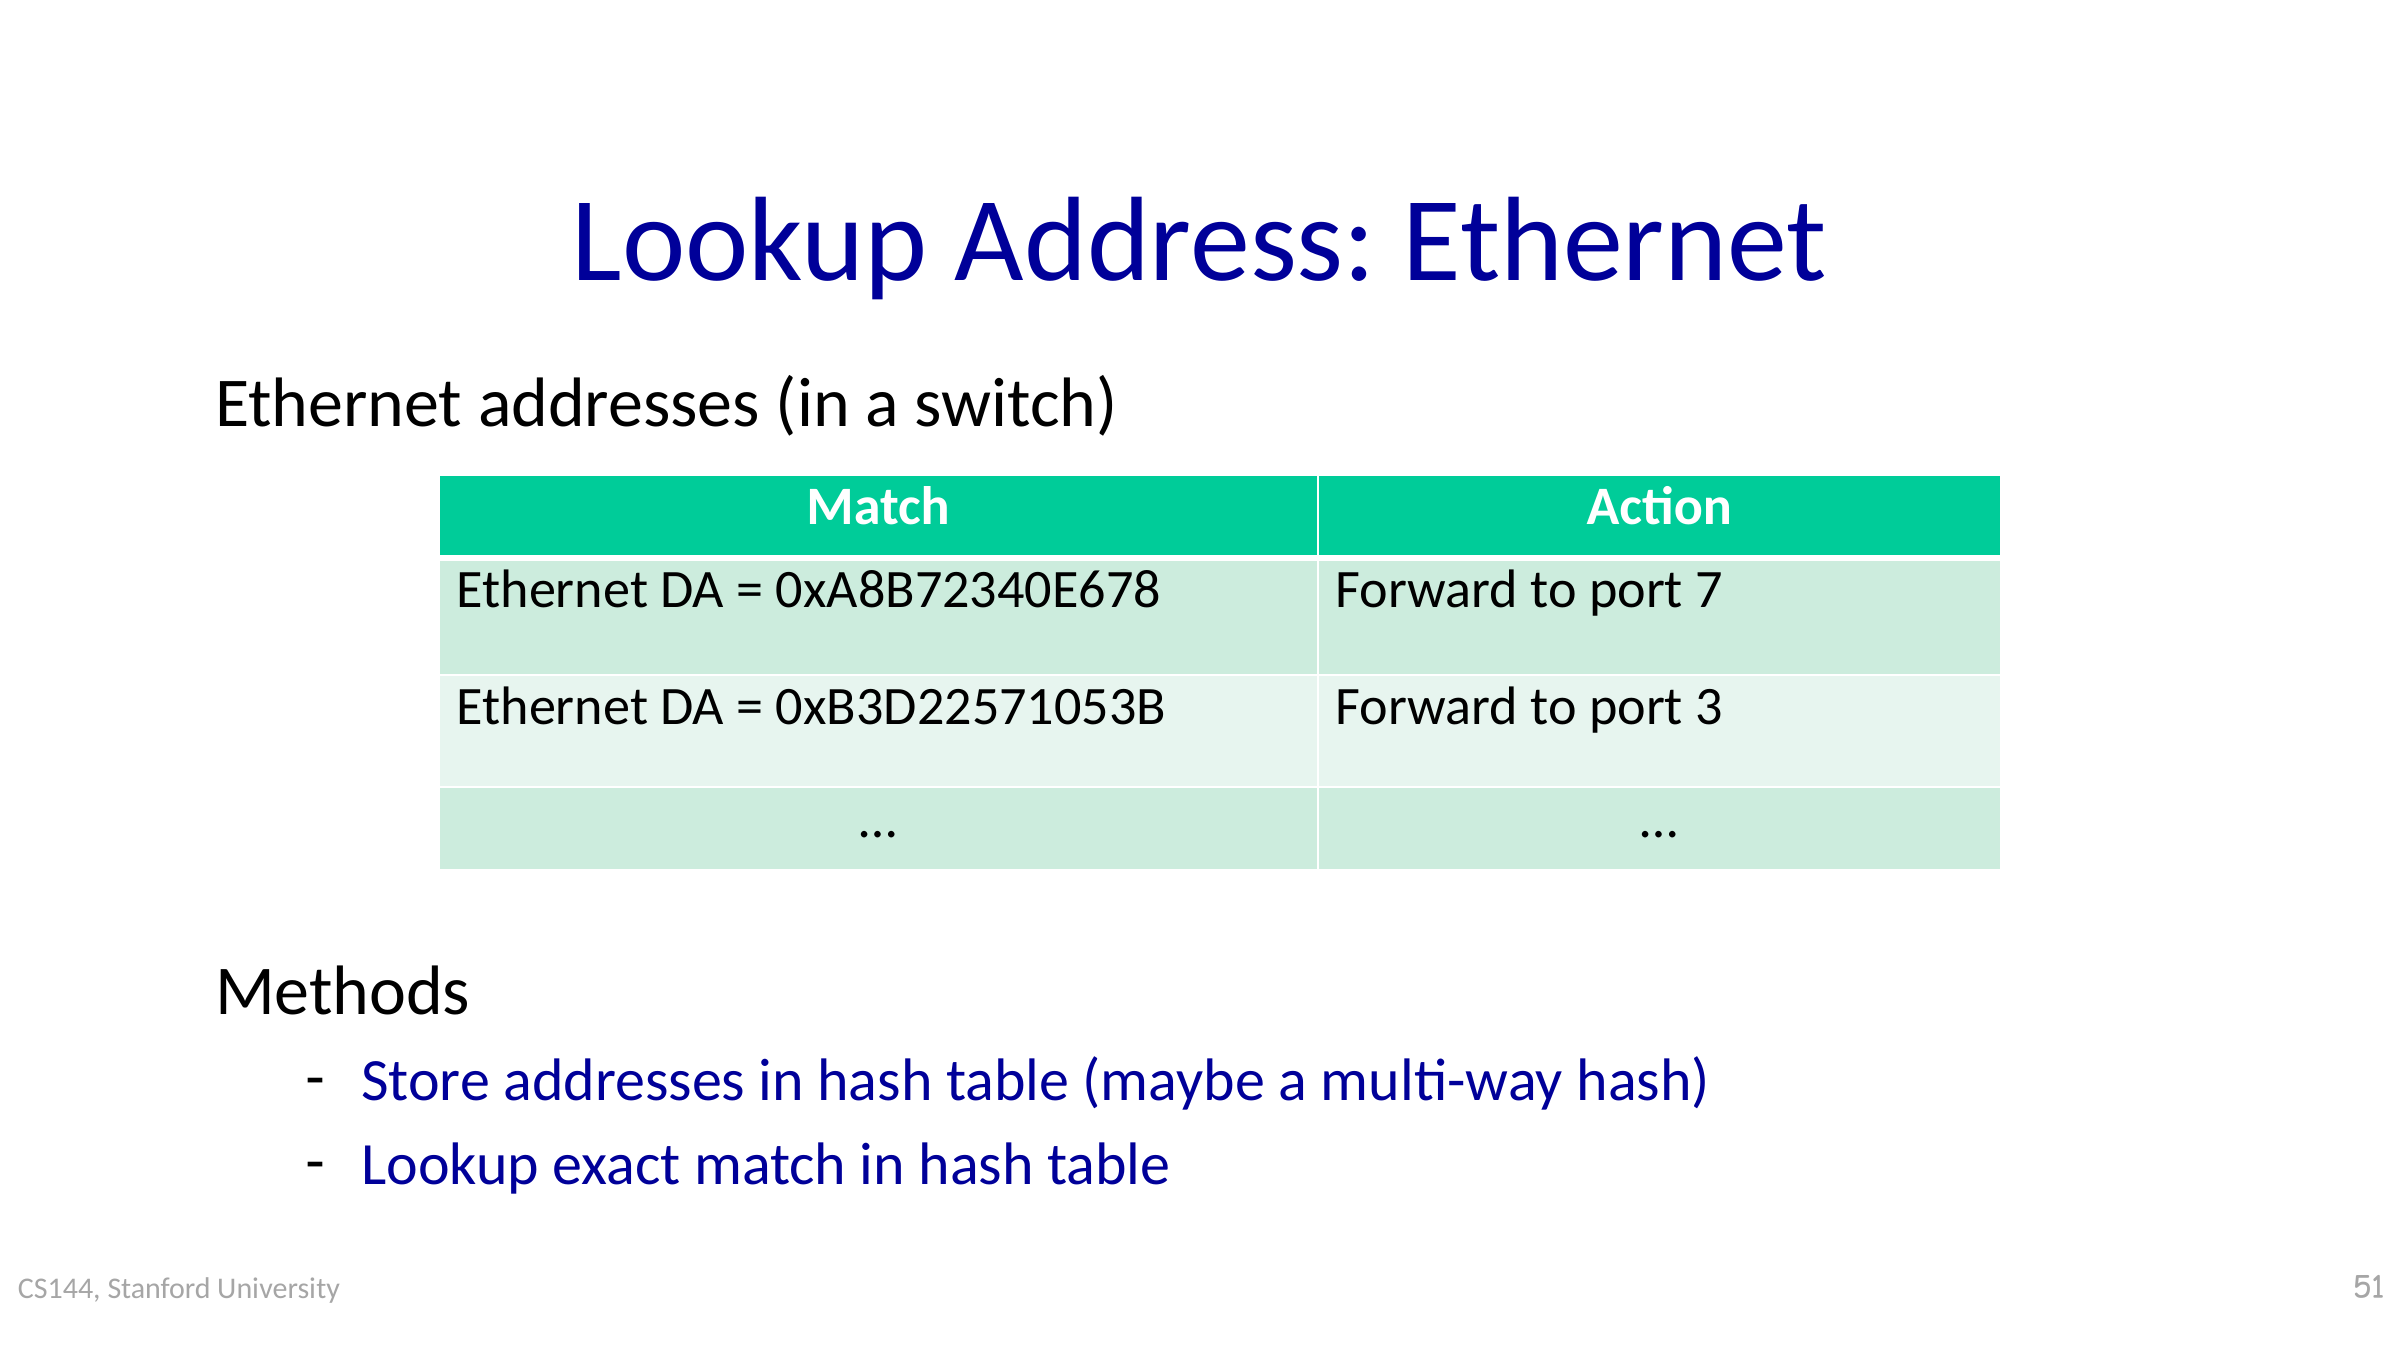

# Lookup Address: Ethernet
Ethernet addresses (in a switch)

Methods
Store addresses in hash table (maybe a multi-way hash)
Lookup exact match in hash table

| Match | Action |
| --- | --- |
| Ethernet DA = 0xA8B72340E678 | Forward to port 7 |
| Ethernet DA = 0xB3D22571053B | Forward to port 3 |
| … | … |
51